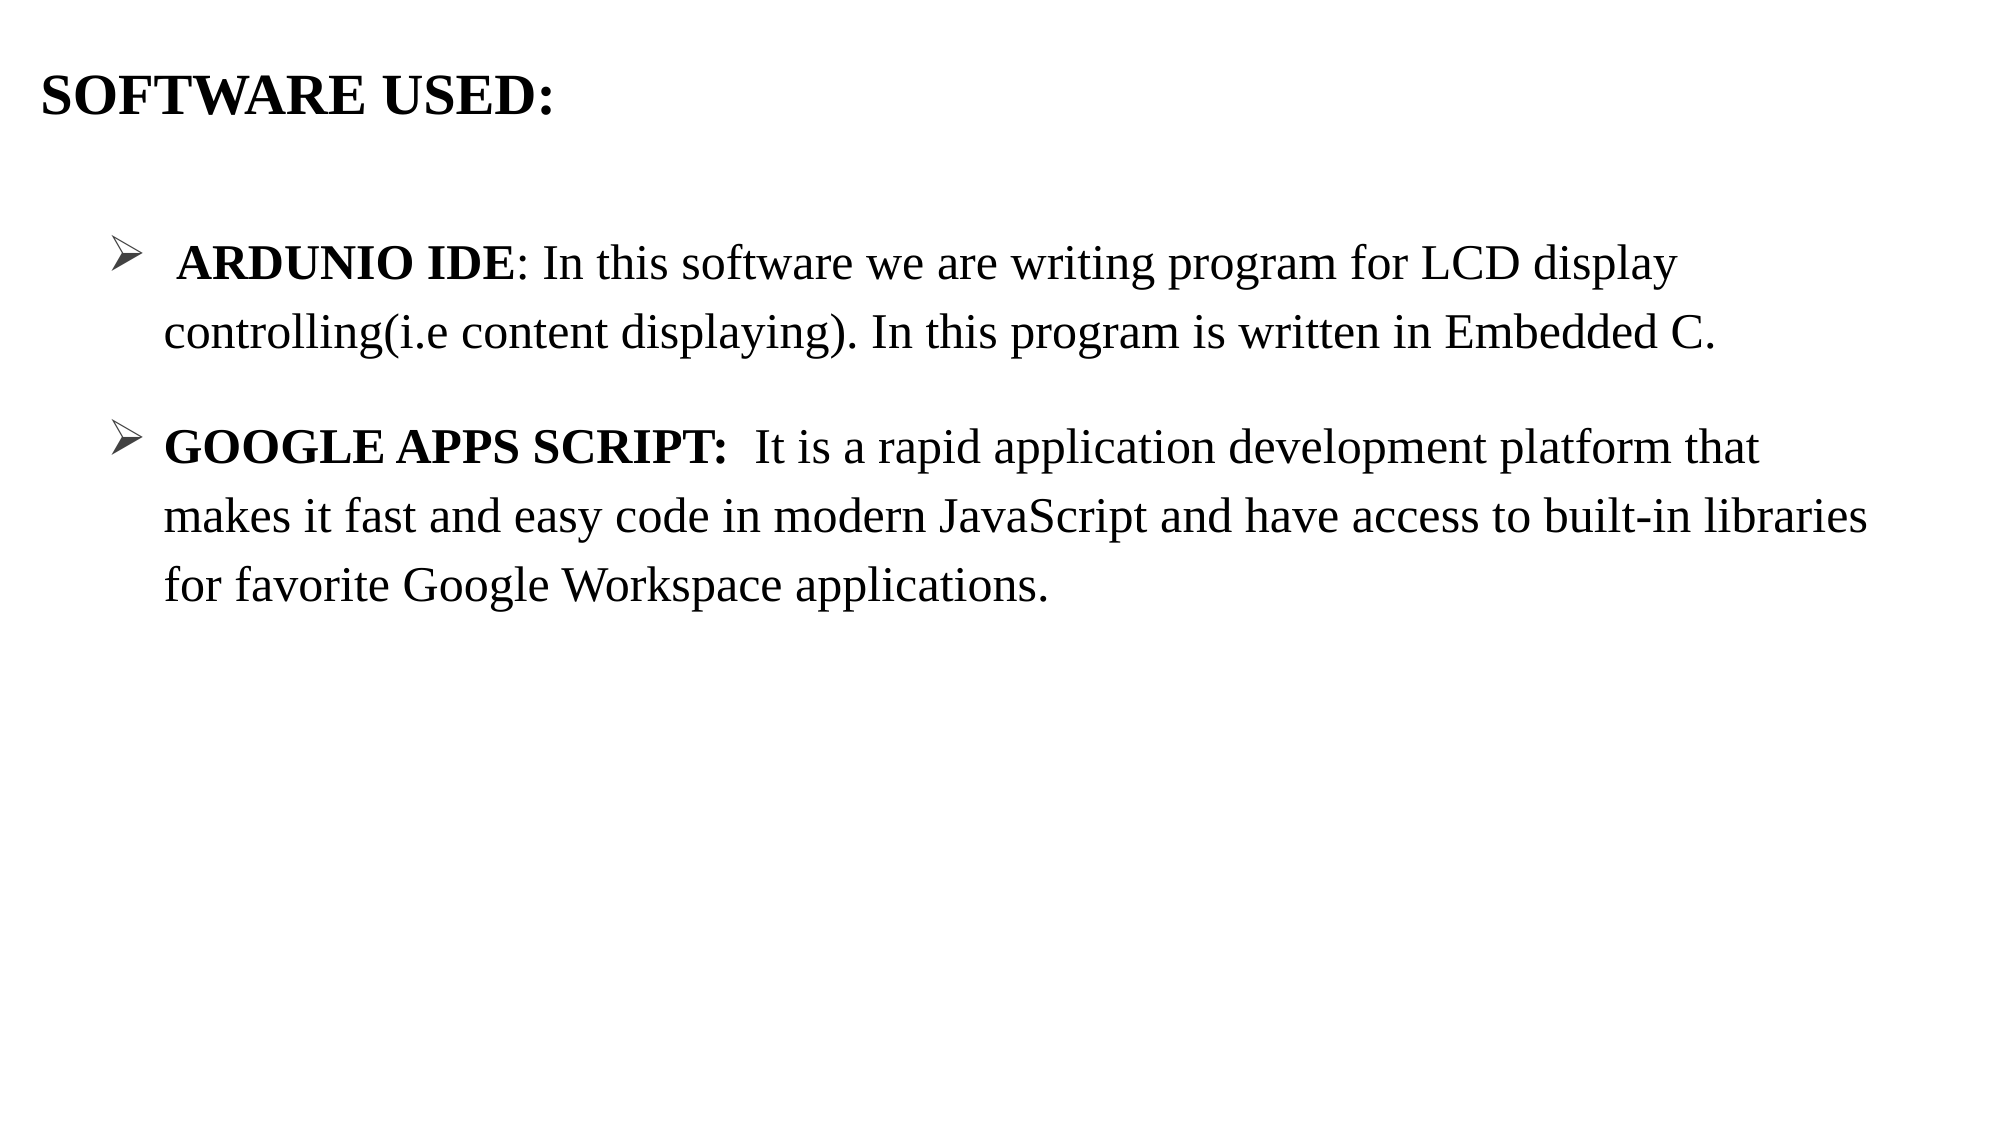

# SOFTWARE USED:
 ARDUNIO IDE: In this software we are writing program for LCD display   controlling(i.e content displaying). In this program is written in Embedded C.
GOOGLE APPS SCRIPT:  It is a rapid application development platform that makes it fast and easy code in modern JavaScript and have access to built-in libraries for favorite Google Workspace applications.